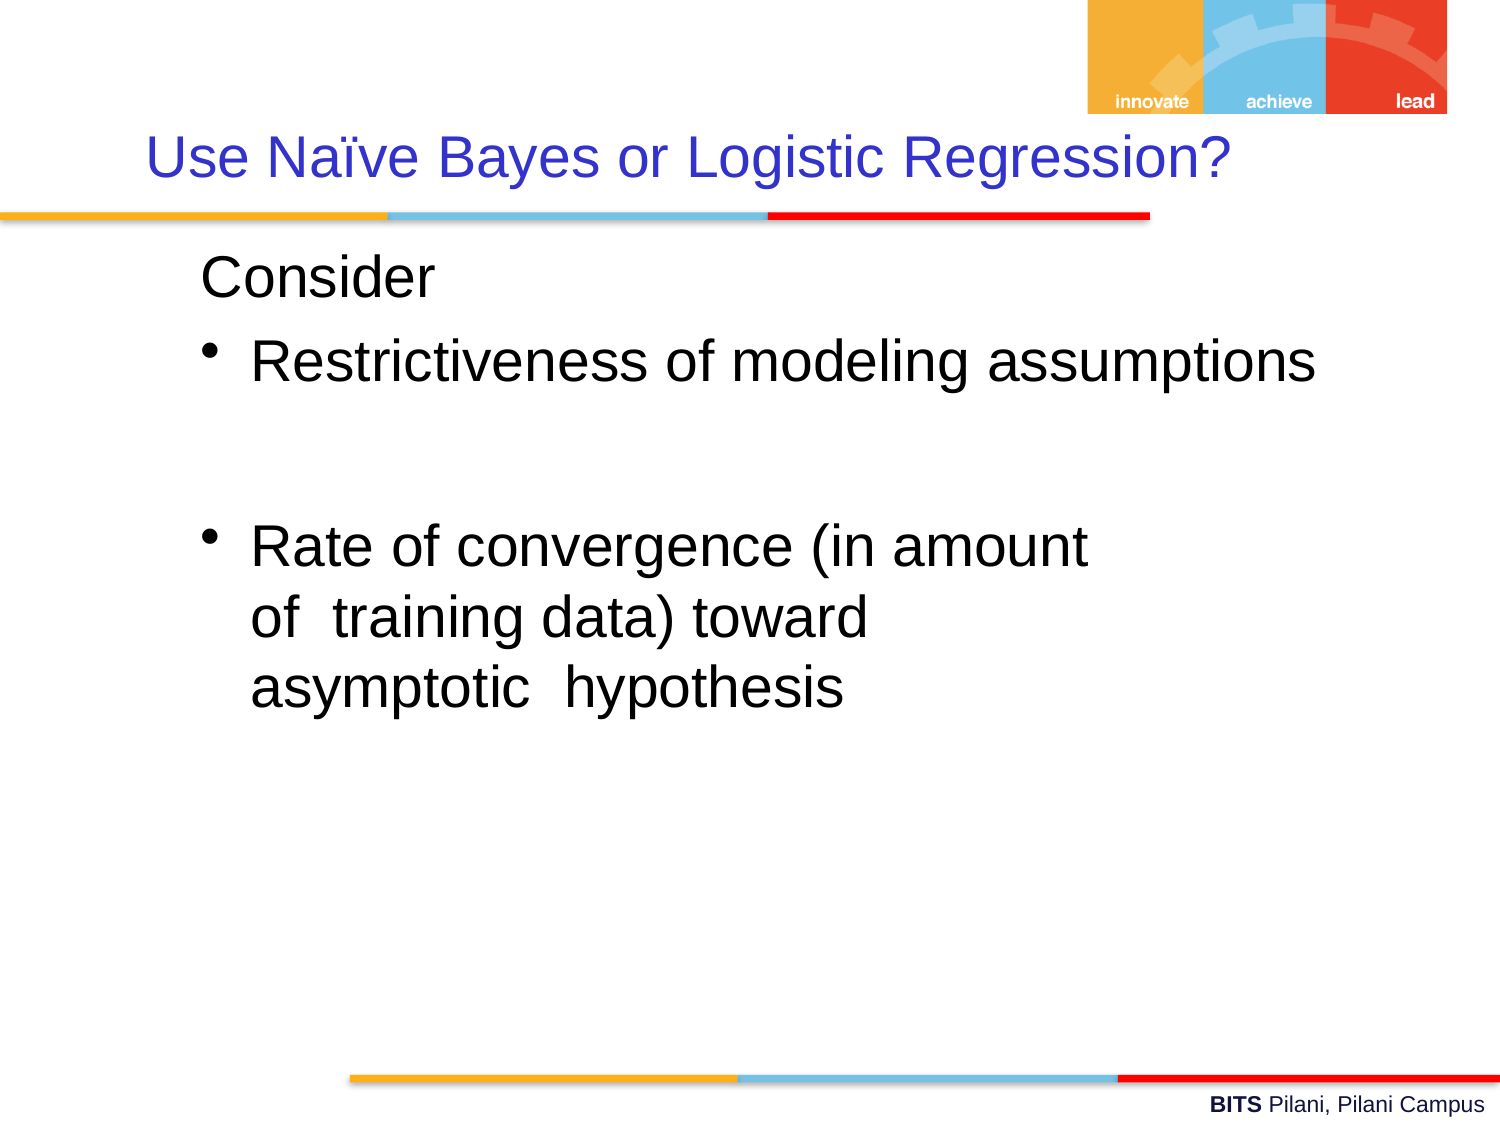

Use Naïve Bayes or Logistic Regression?
Consider
Restrictiveness of modeling assumptions

Rate of convergence (in amount of  training data) toward asymptotic  hypothesis